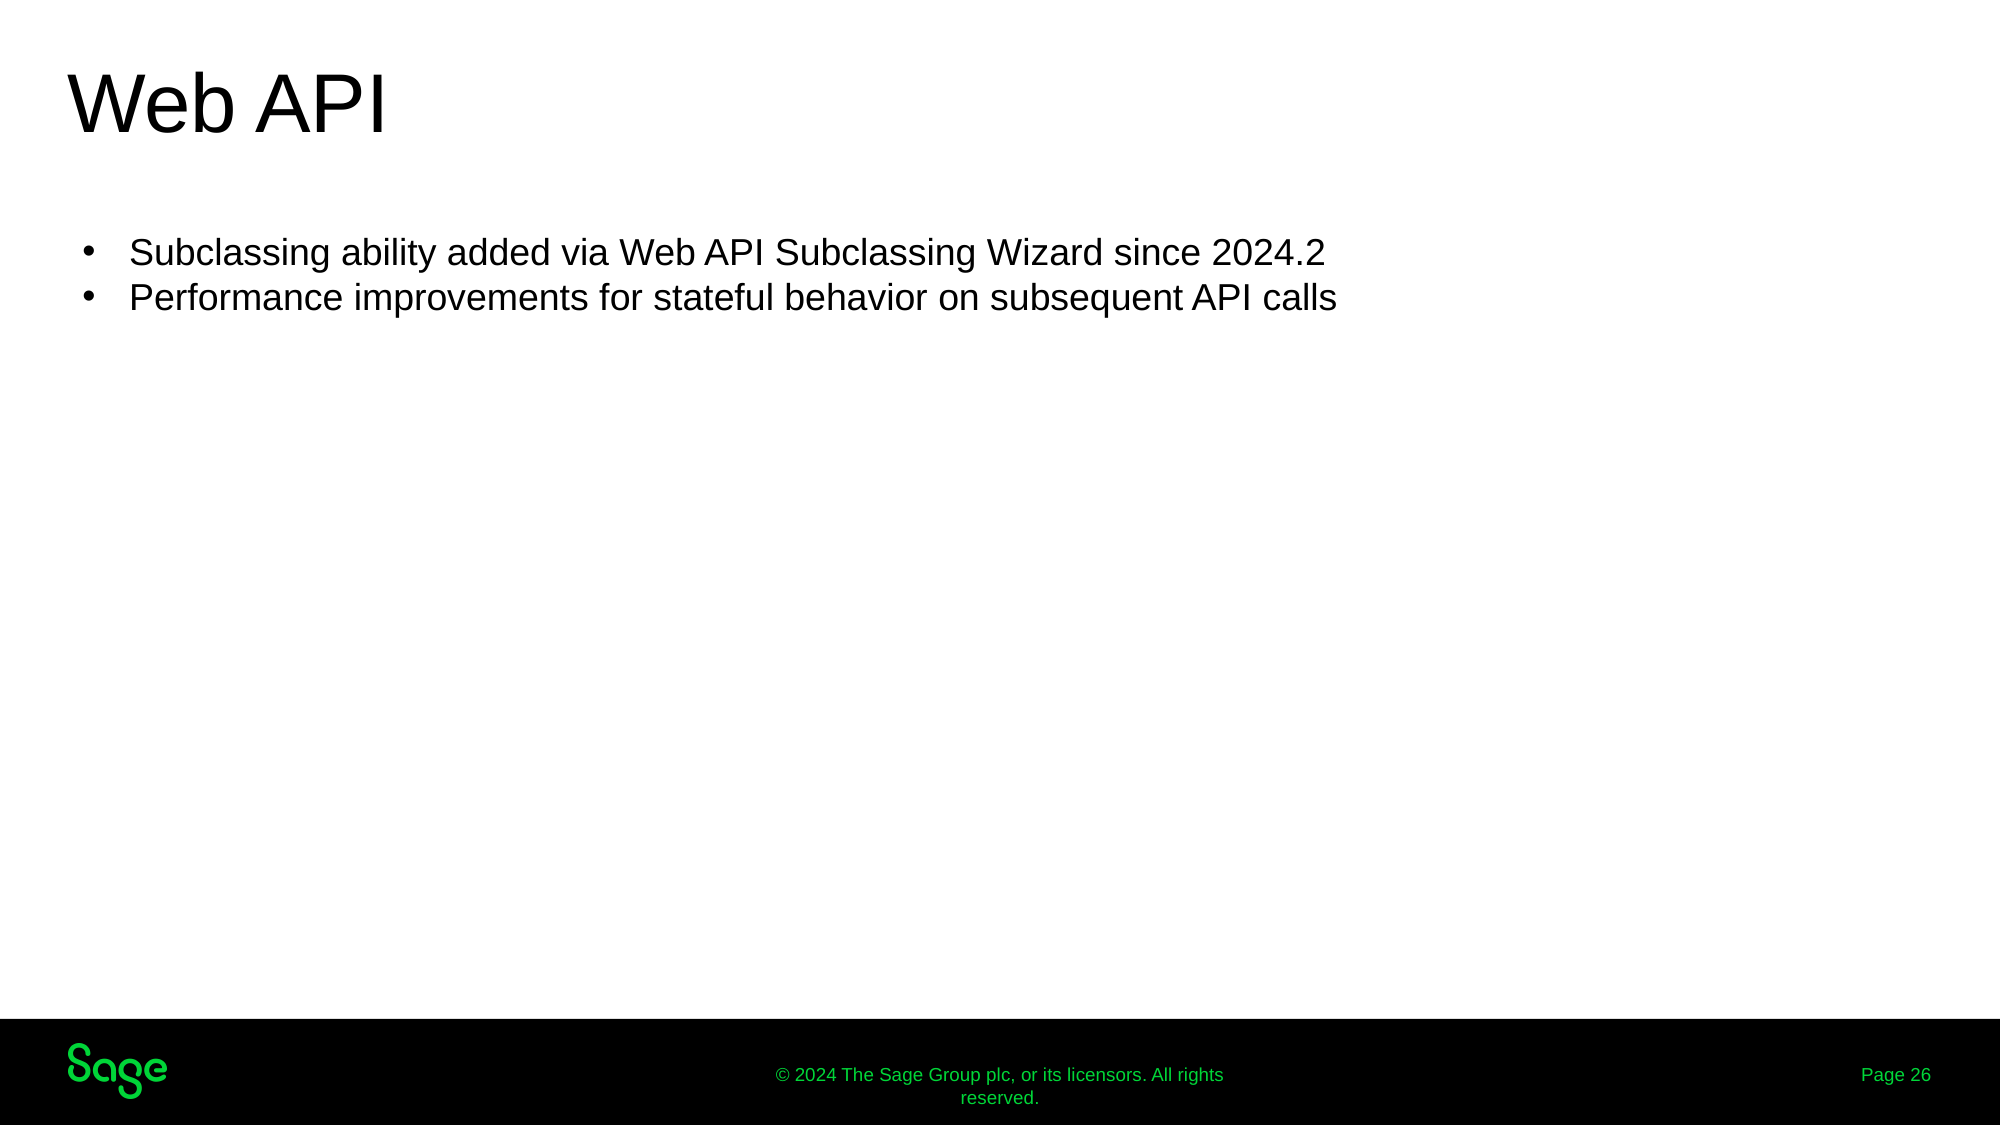

# Web API
Subclassing ability added via Web API Subclassing Wizard since 2024.2
Performance improvements for stateful behavior on subsequent API calls

Web Screens
Page 26